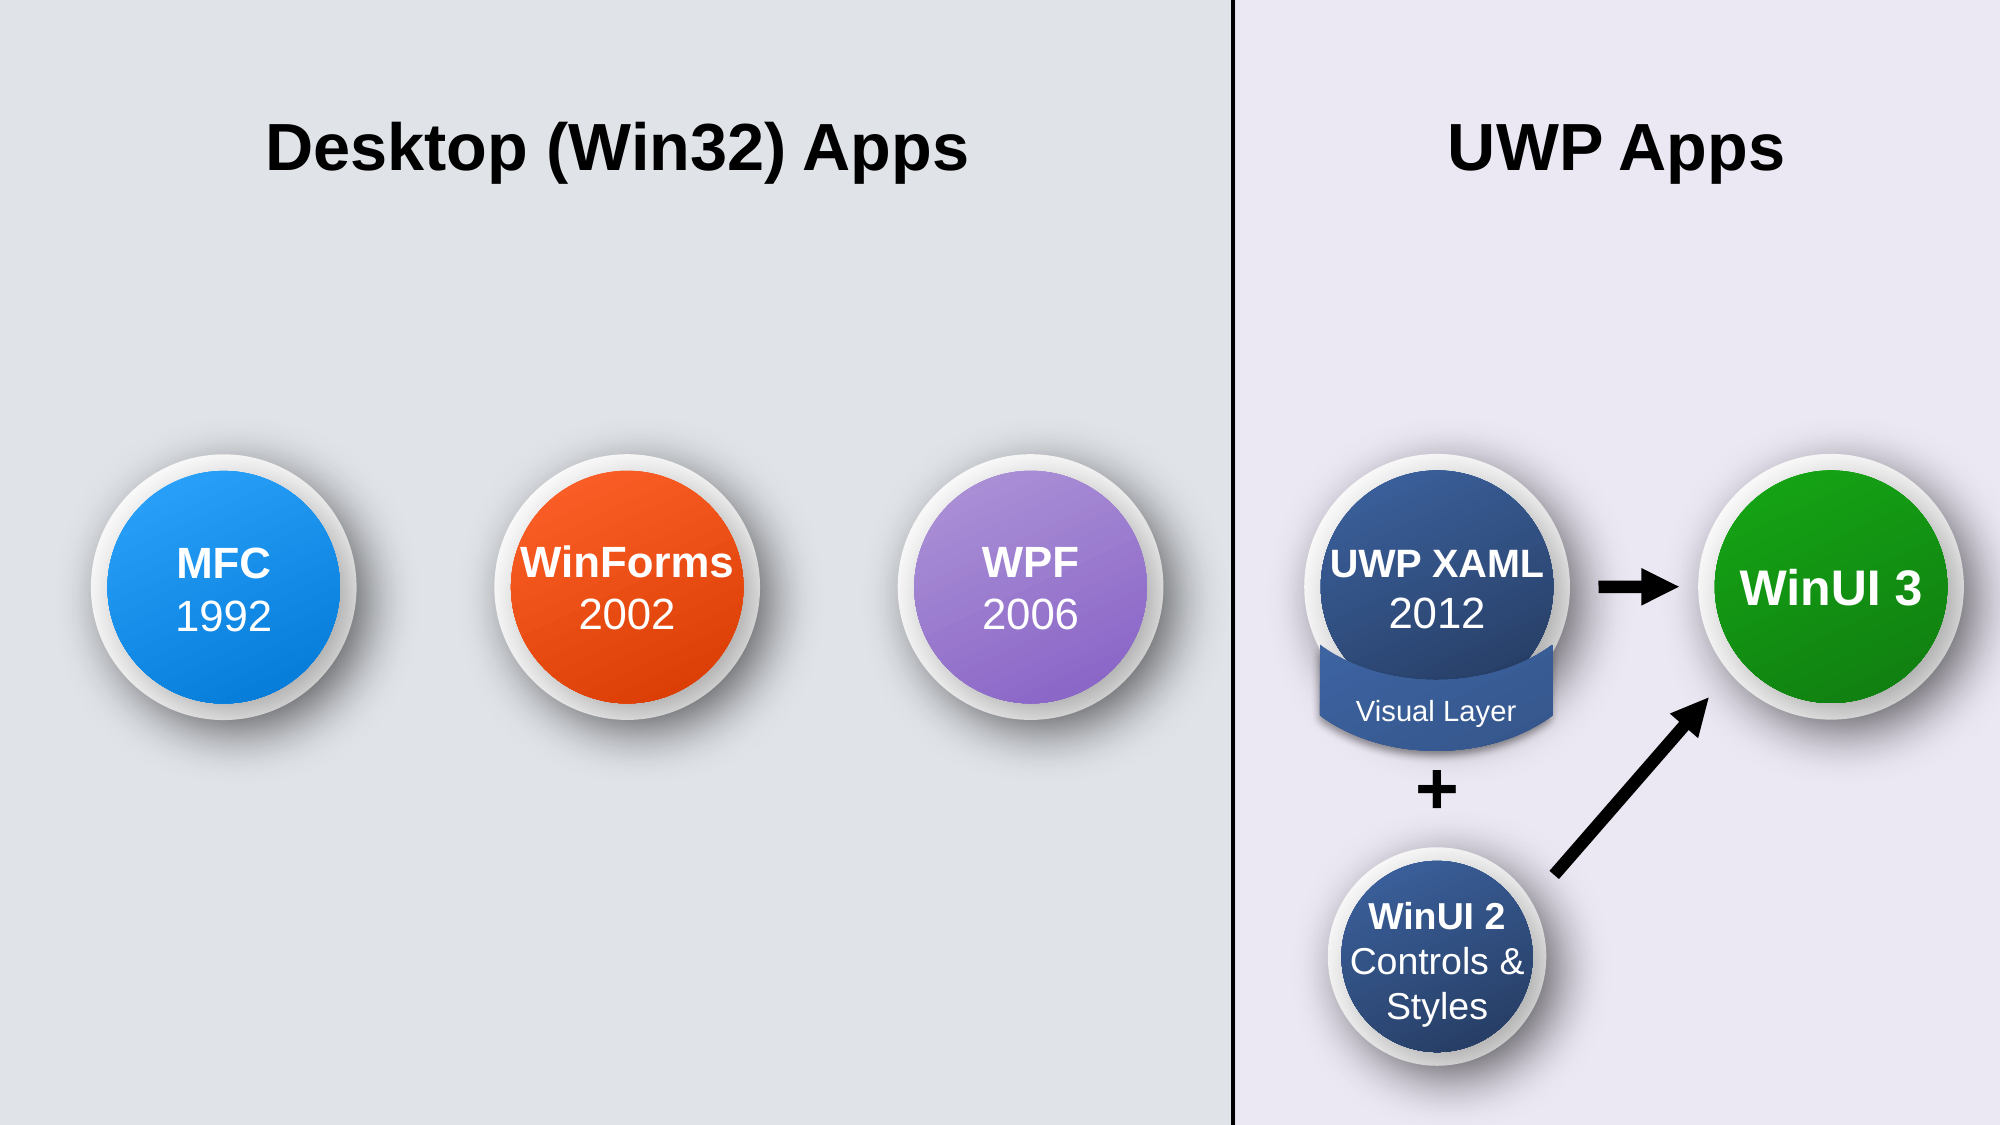

Desktop (Win32) Apps

UWP Apps

UWP XAML
2012

WinUI 3

WinForms
2002

WPF
2006

MFC
1992
Visual Layer
+

WinUI 2
Controls & Styles